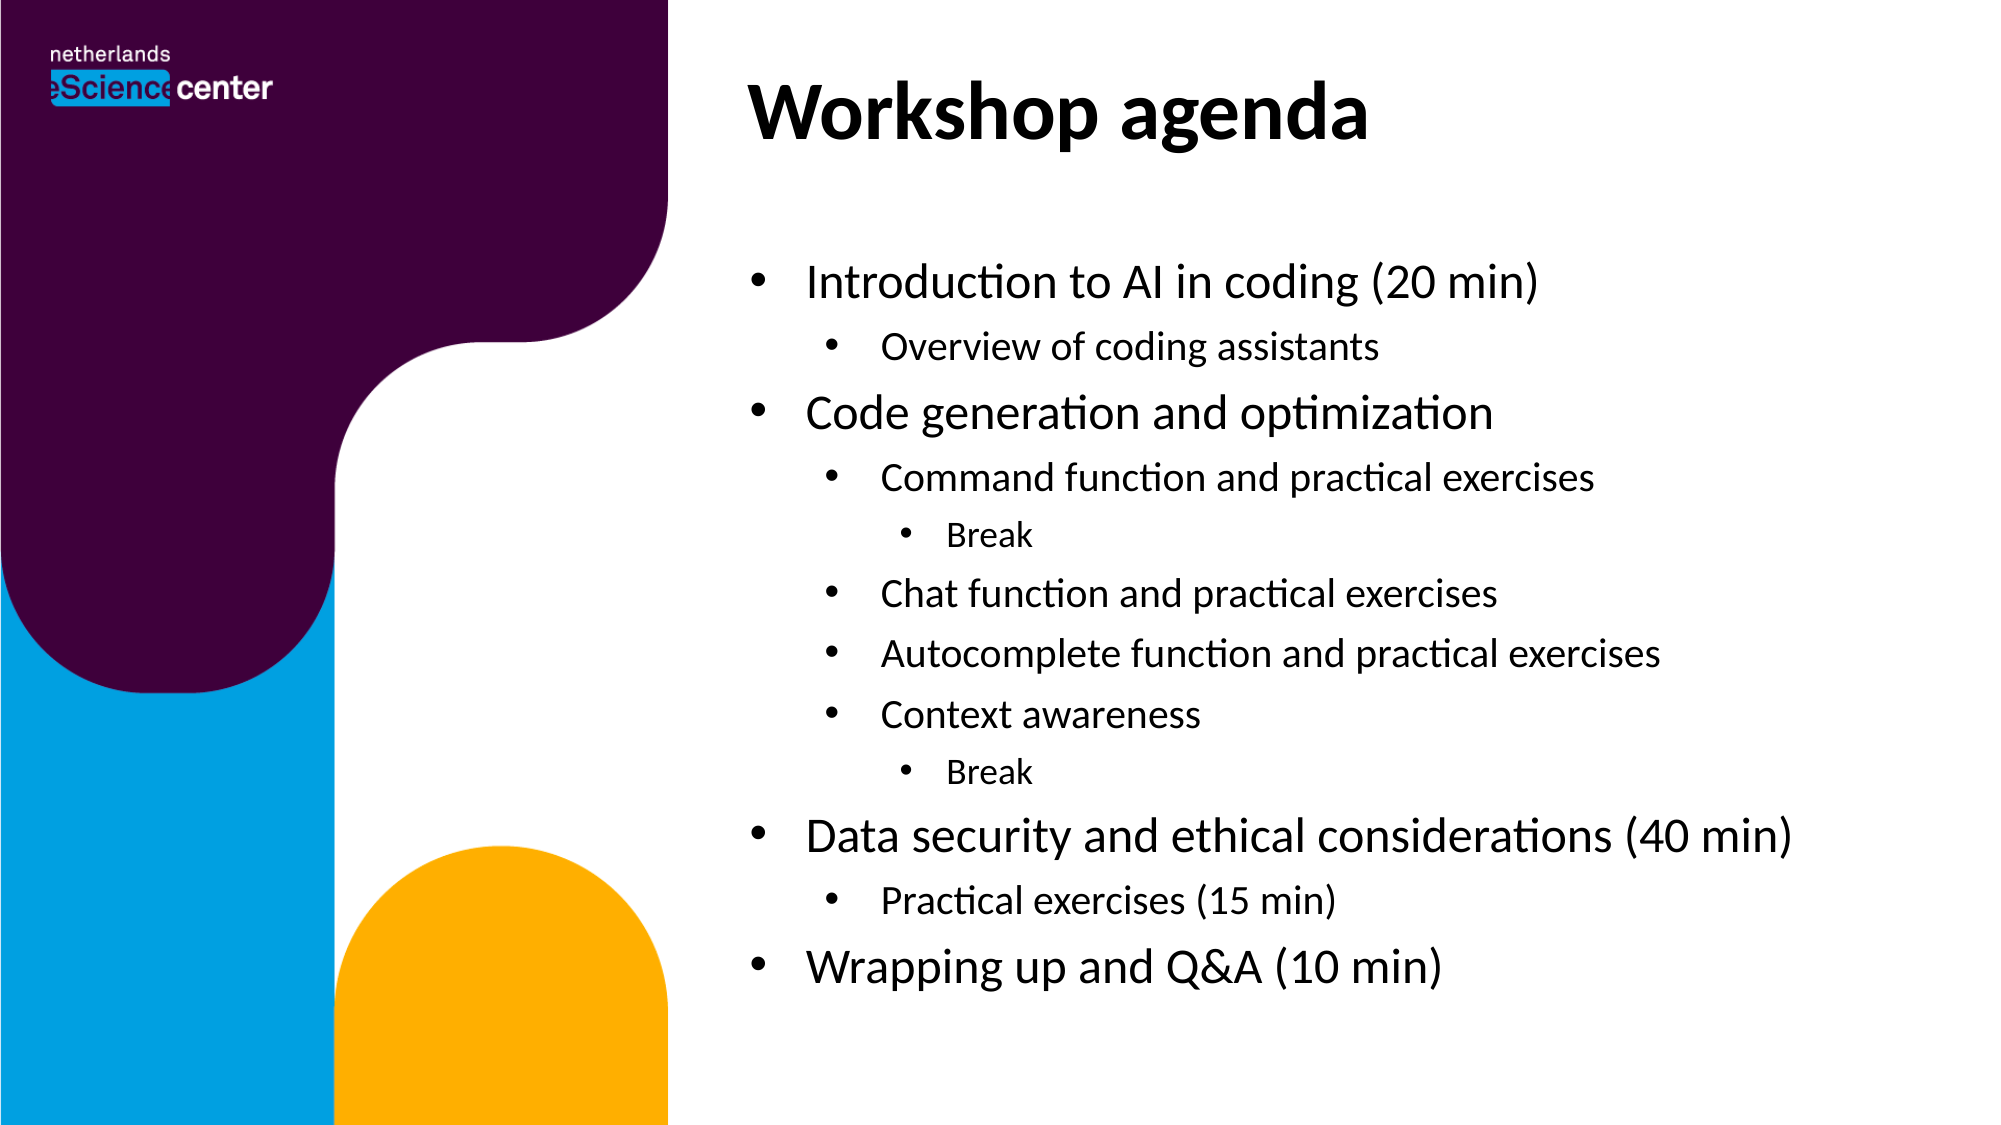

Workshop agenda
Introduction to AI in coding (20 min)
Overview of coding assistants
Code generation and optimization
Command function and practical exercises
Break
Chat function and practical exercises
Autocomplete function and practical exercises
Context awareness
Break
Data security and ethical considerations (40 min)
Practical exercises (15 min)
Wrapping up and Q&A (10 min)